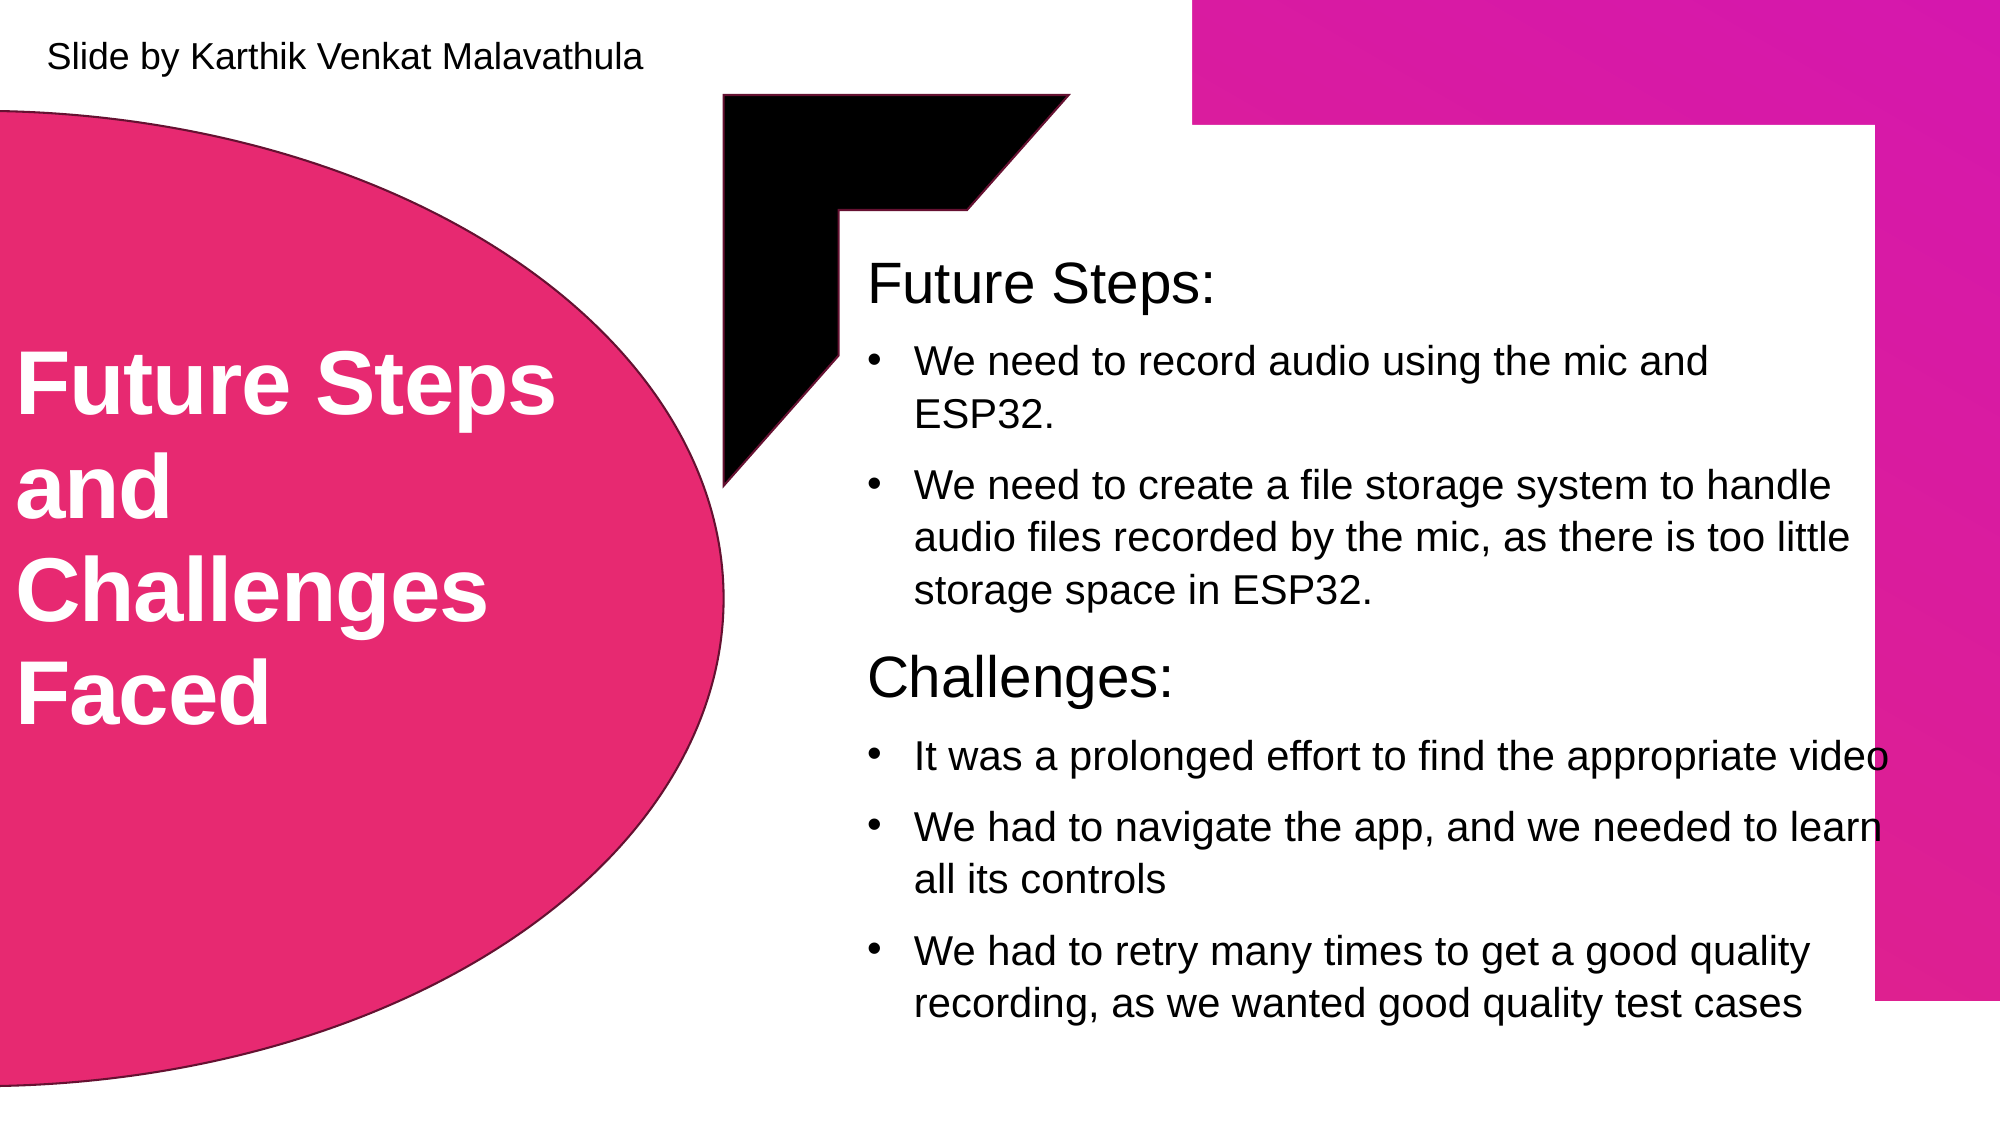

Slide by Karthik Venkat Malavathula

Future Steps:
We need to record audio using the mic and ESP32.
We need to create a file storage system to handle audio files recorded by the mic, as there is too little storage space in ESP32.
# Future Steps and Challenges Faced
Challenges:
It was a prolonged effort to find the appropriate video
We had to navigate the app, and we needed to learn all its controls
We had to retry many times to get a good quality recording, as we wanted good quality test cases